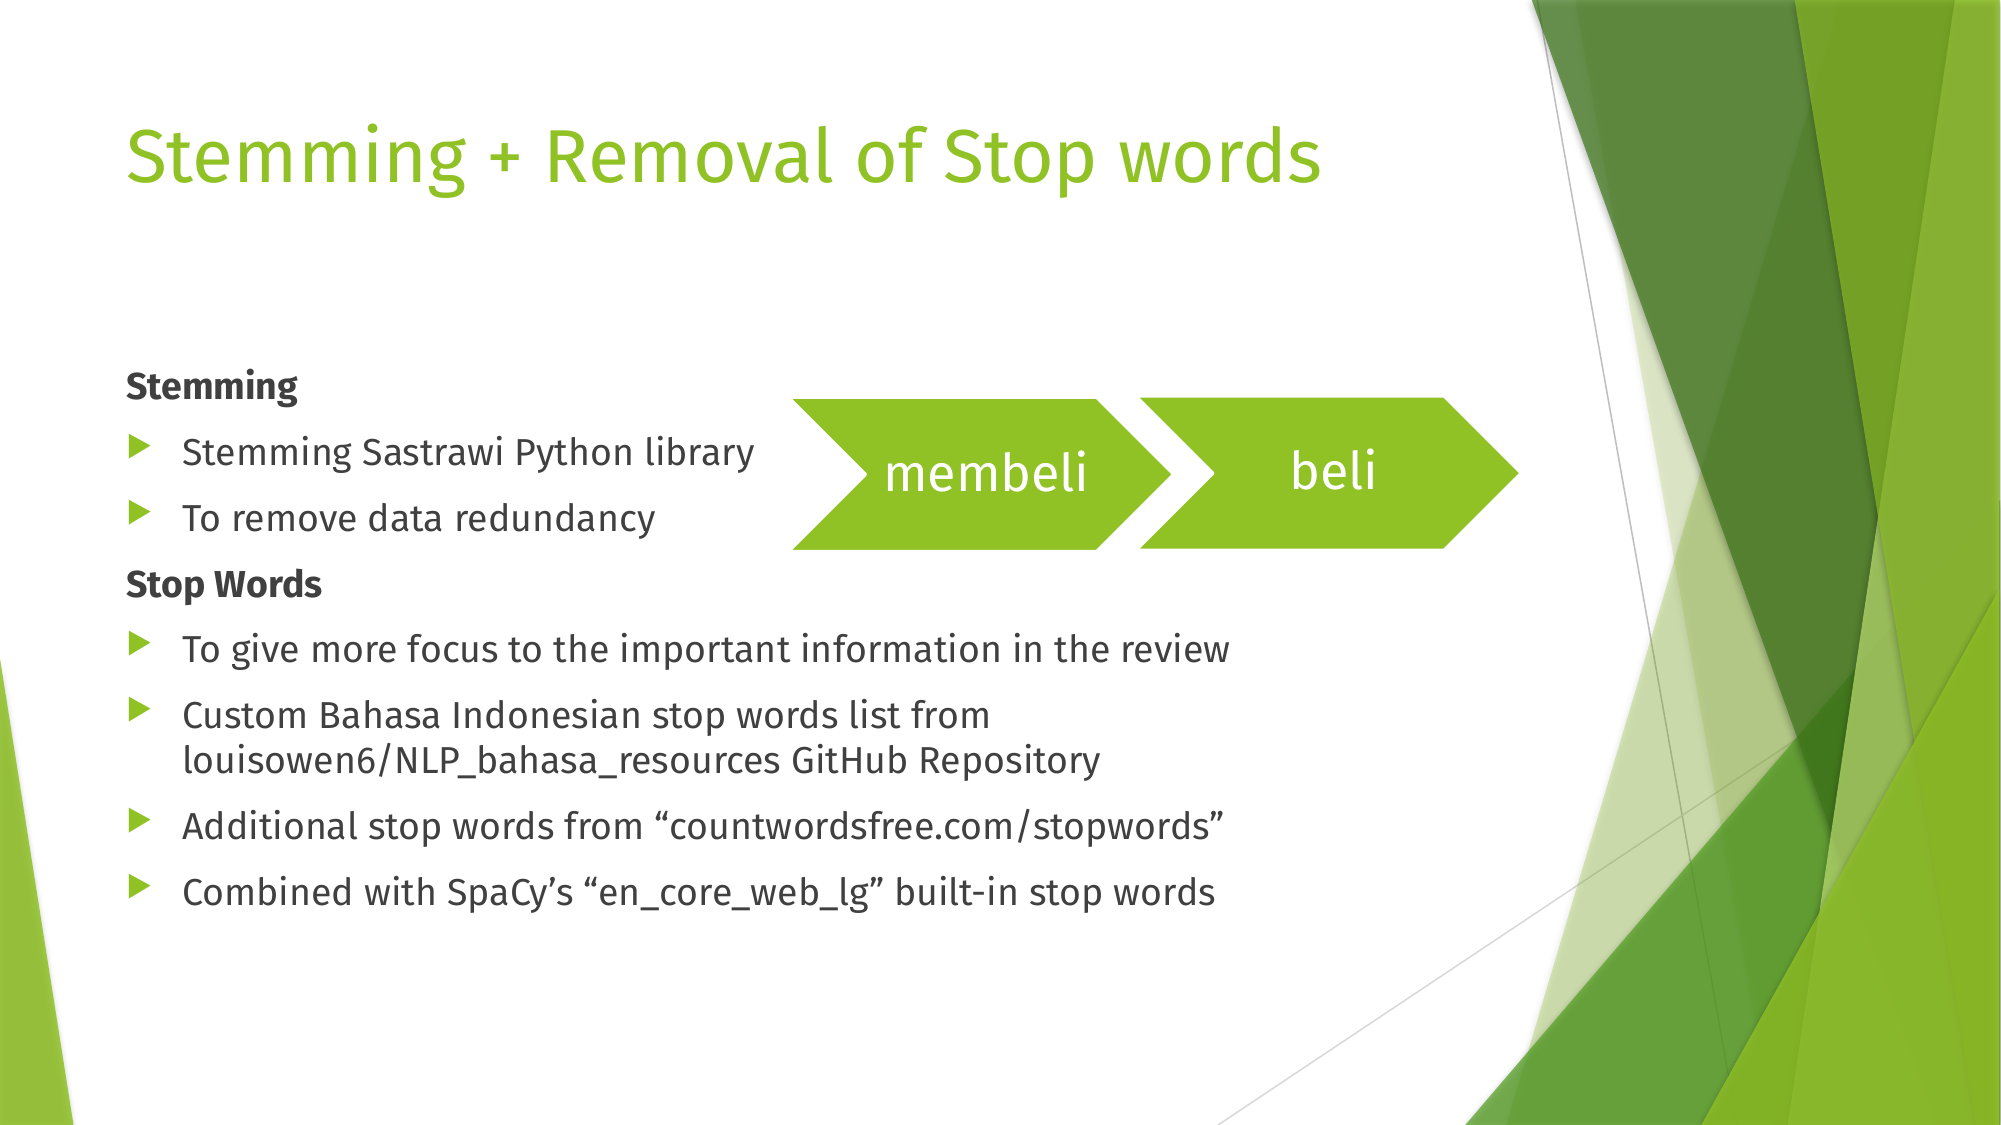

# Stemming + Removal of Stop words
membeli
beli
Stemming
Stemming Sastrawi Python library
To remove data redundancy
Stop Words
To give more focus to the important information in the review
Custom Bahasa Indonesian stop words list from louisowen6/NLP_bahasa_resources GitHub Repository
Additional stop words from “countwordsfree.com/stopwords”
Combined with SpaCy’s “en_core_web_lg” built-in stop words